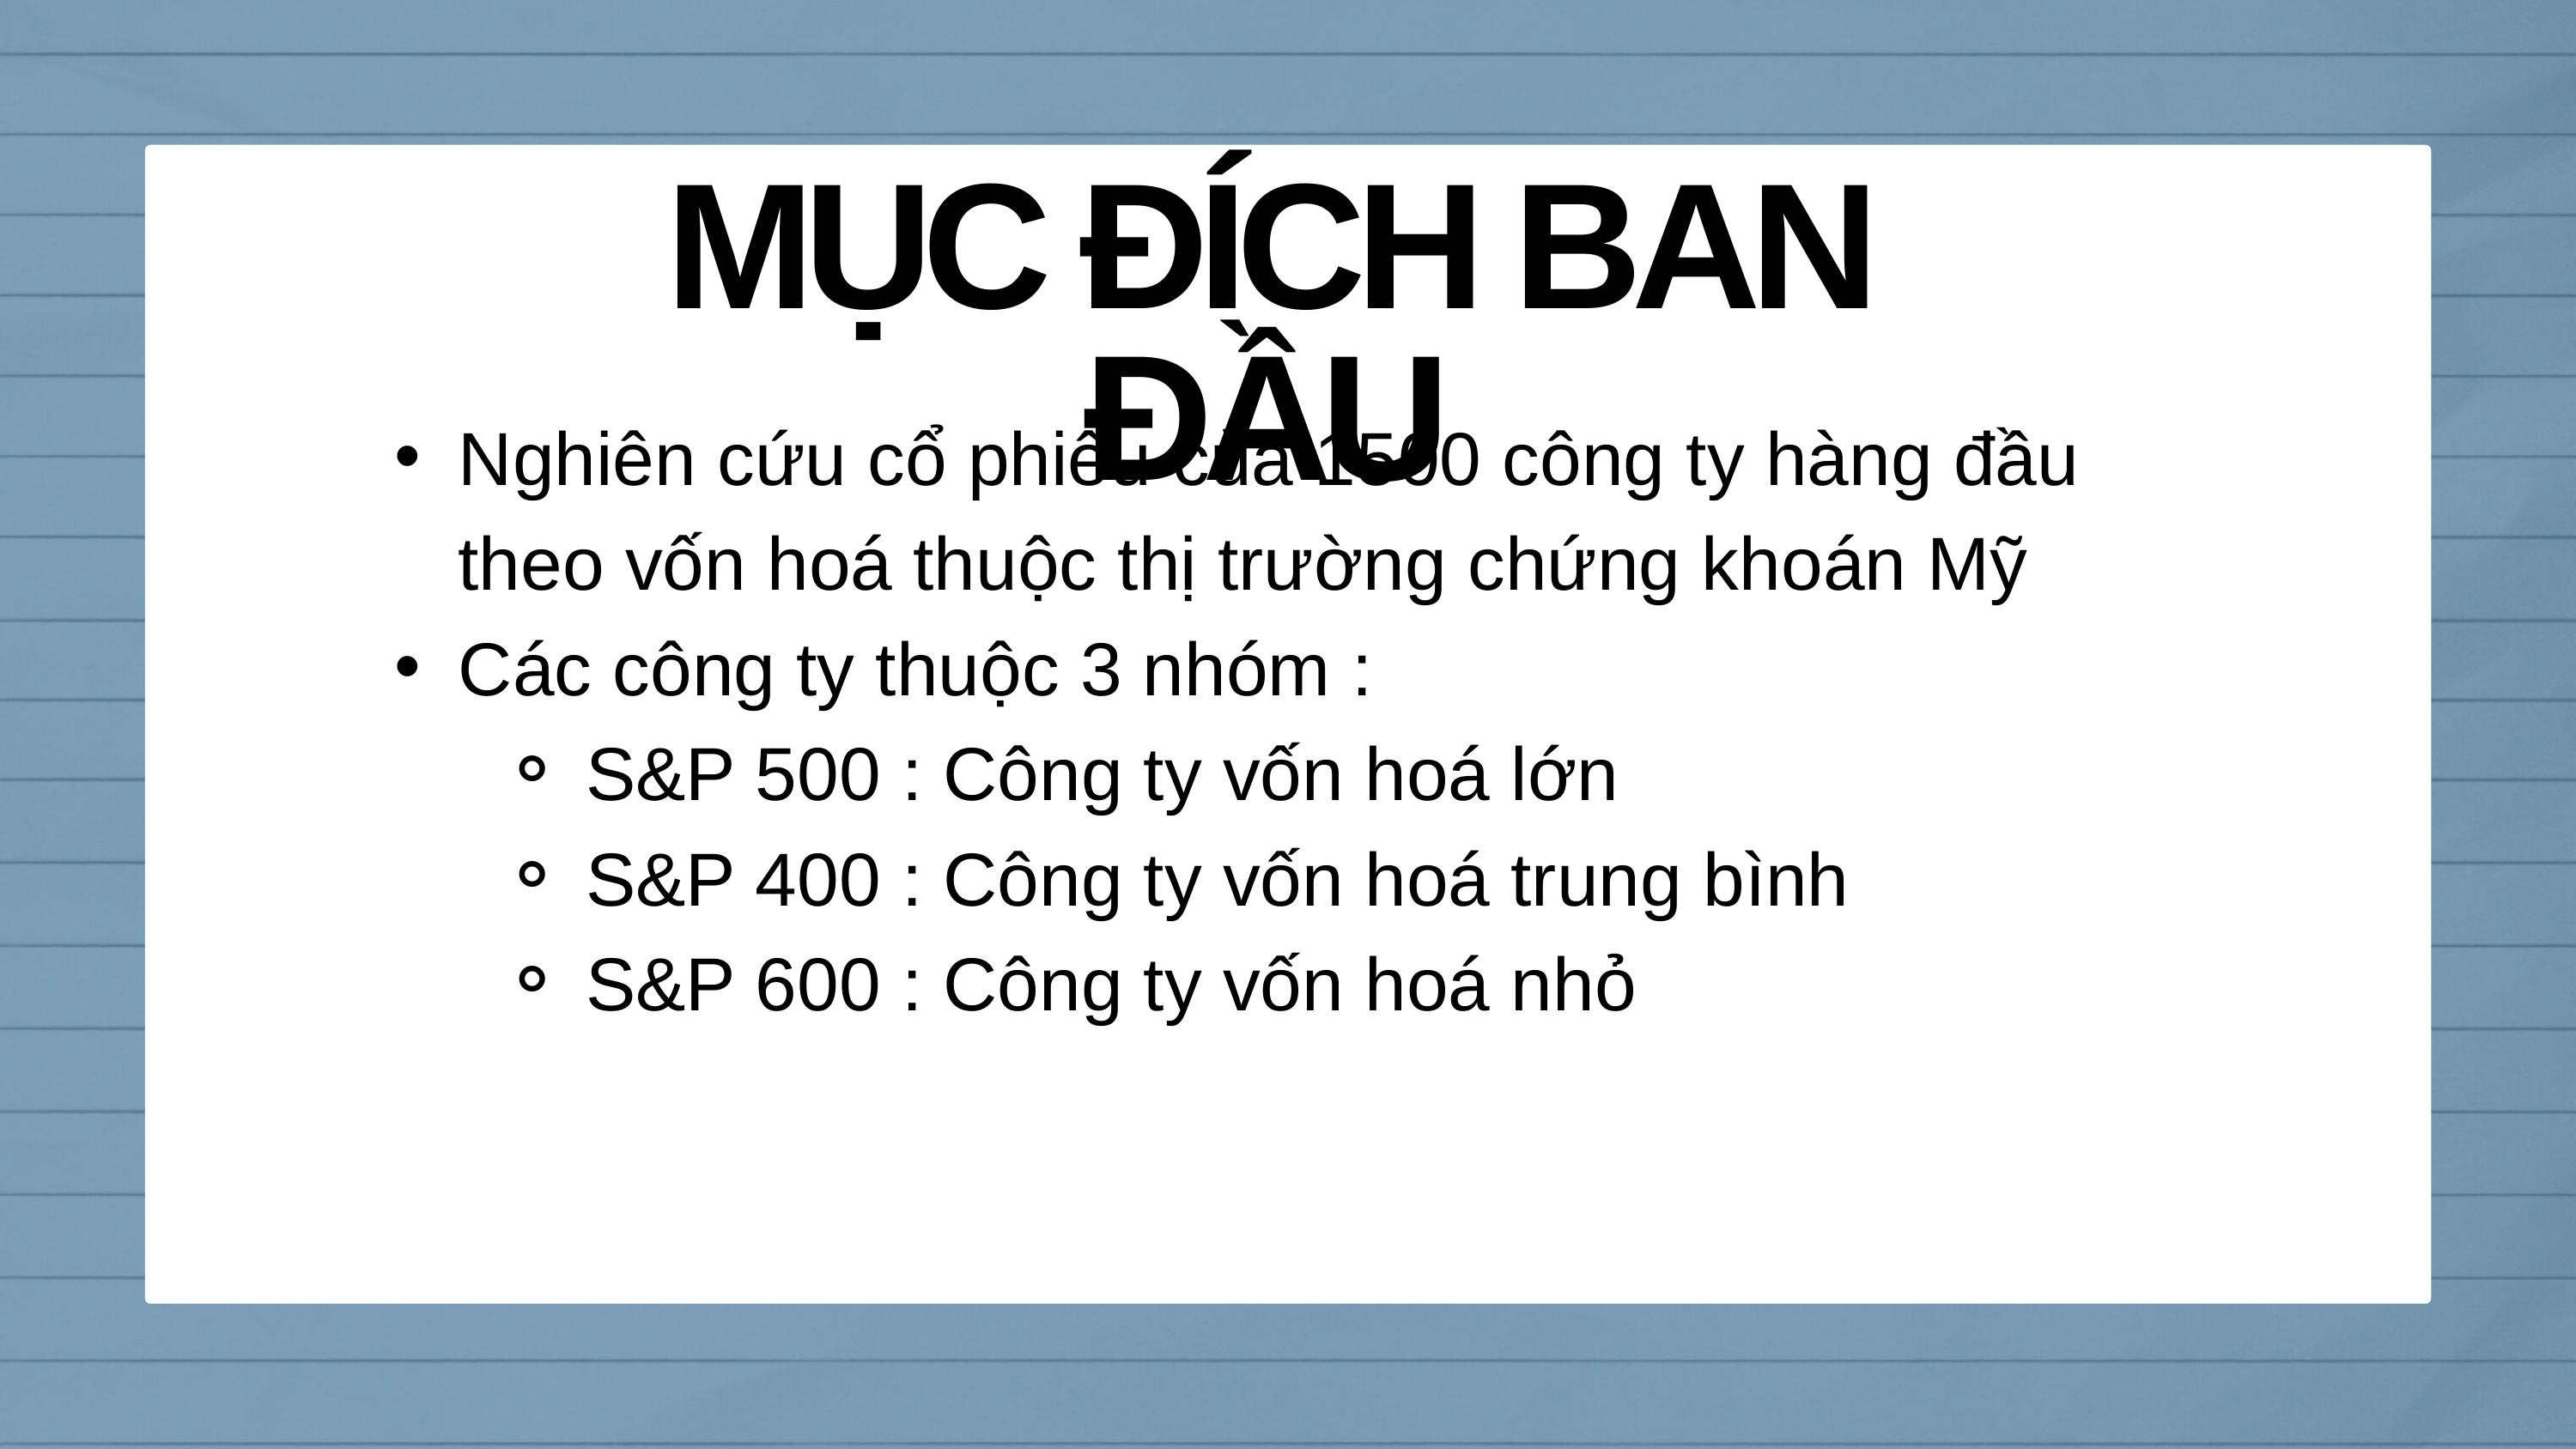

MỤC ĐÍCH BAN ĐẦU
Nghiên cứu cổ phiếu của 1500 công ty hàng đầu theo vốn hoá thuộc thị trường chứng khoán Mỹ
Các công ty thuộc 3 nhóm :
S&P 500 : Công ty vốn hoá lớn
S&P 400 : Công ty vốn hoá trung bình
S&P 600 : Công ty vốn hoá nhỏ